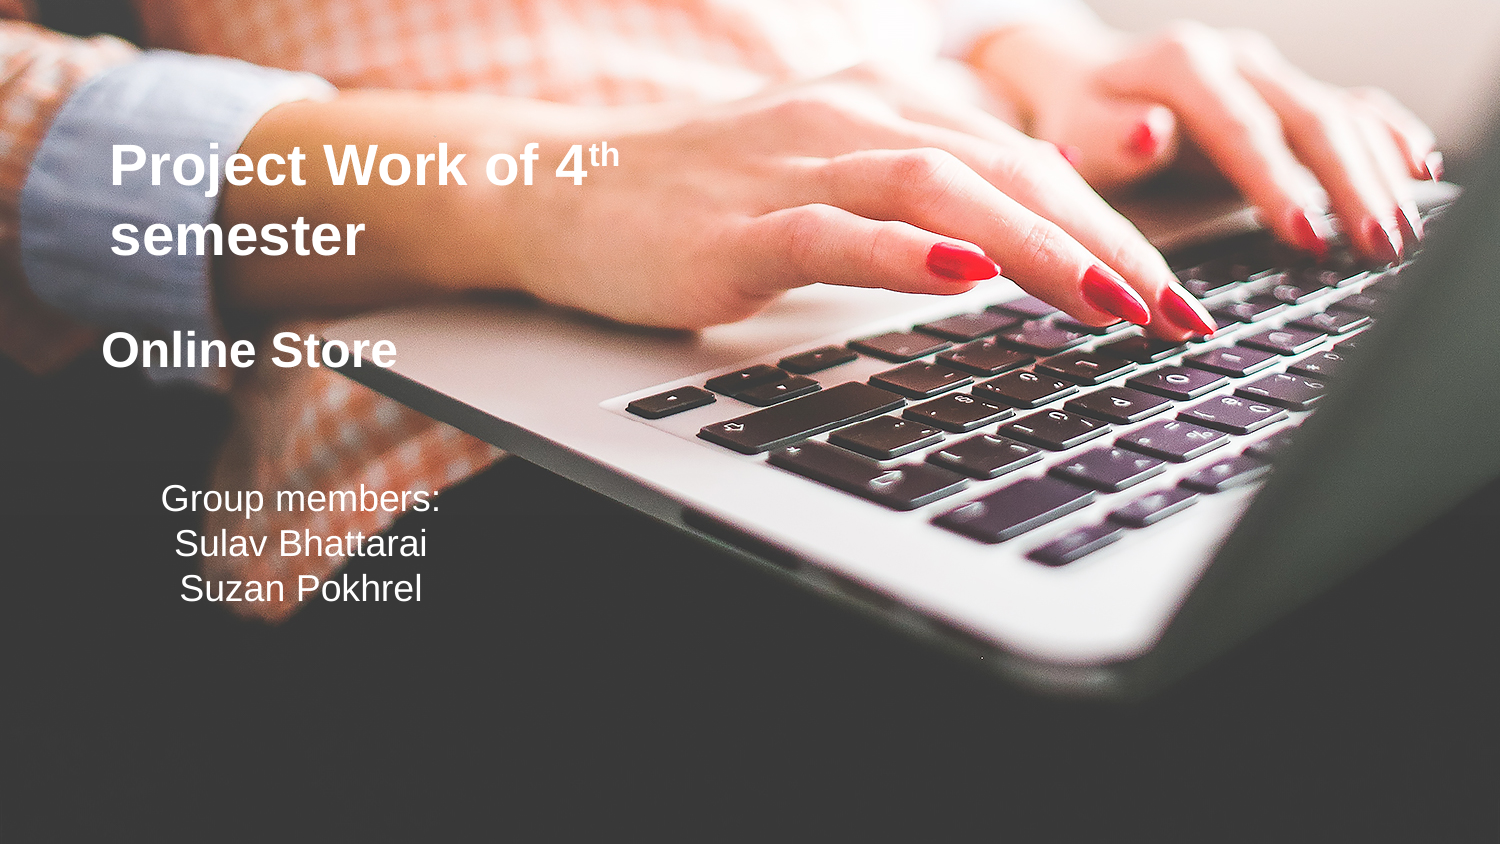

# Project Work of 4th semester
Online Store
Group members:
Sulav Bhattarai
Suzan Pokhrel